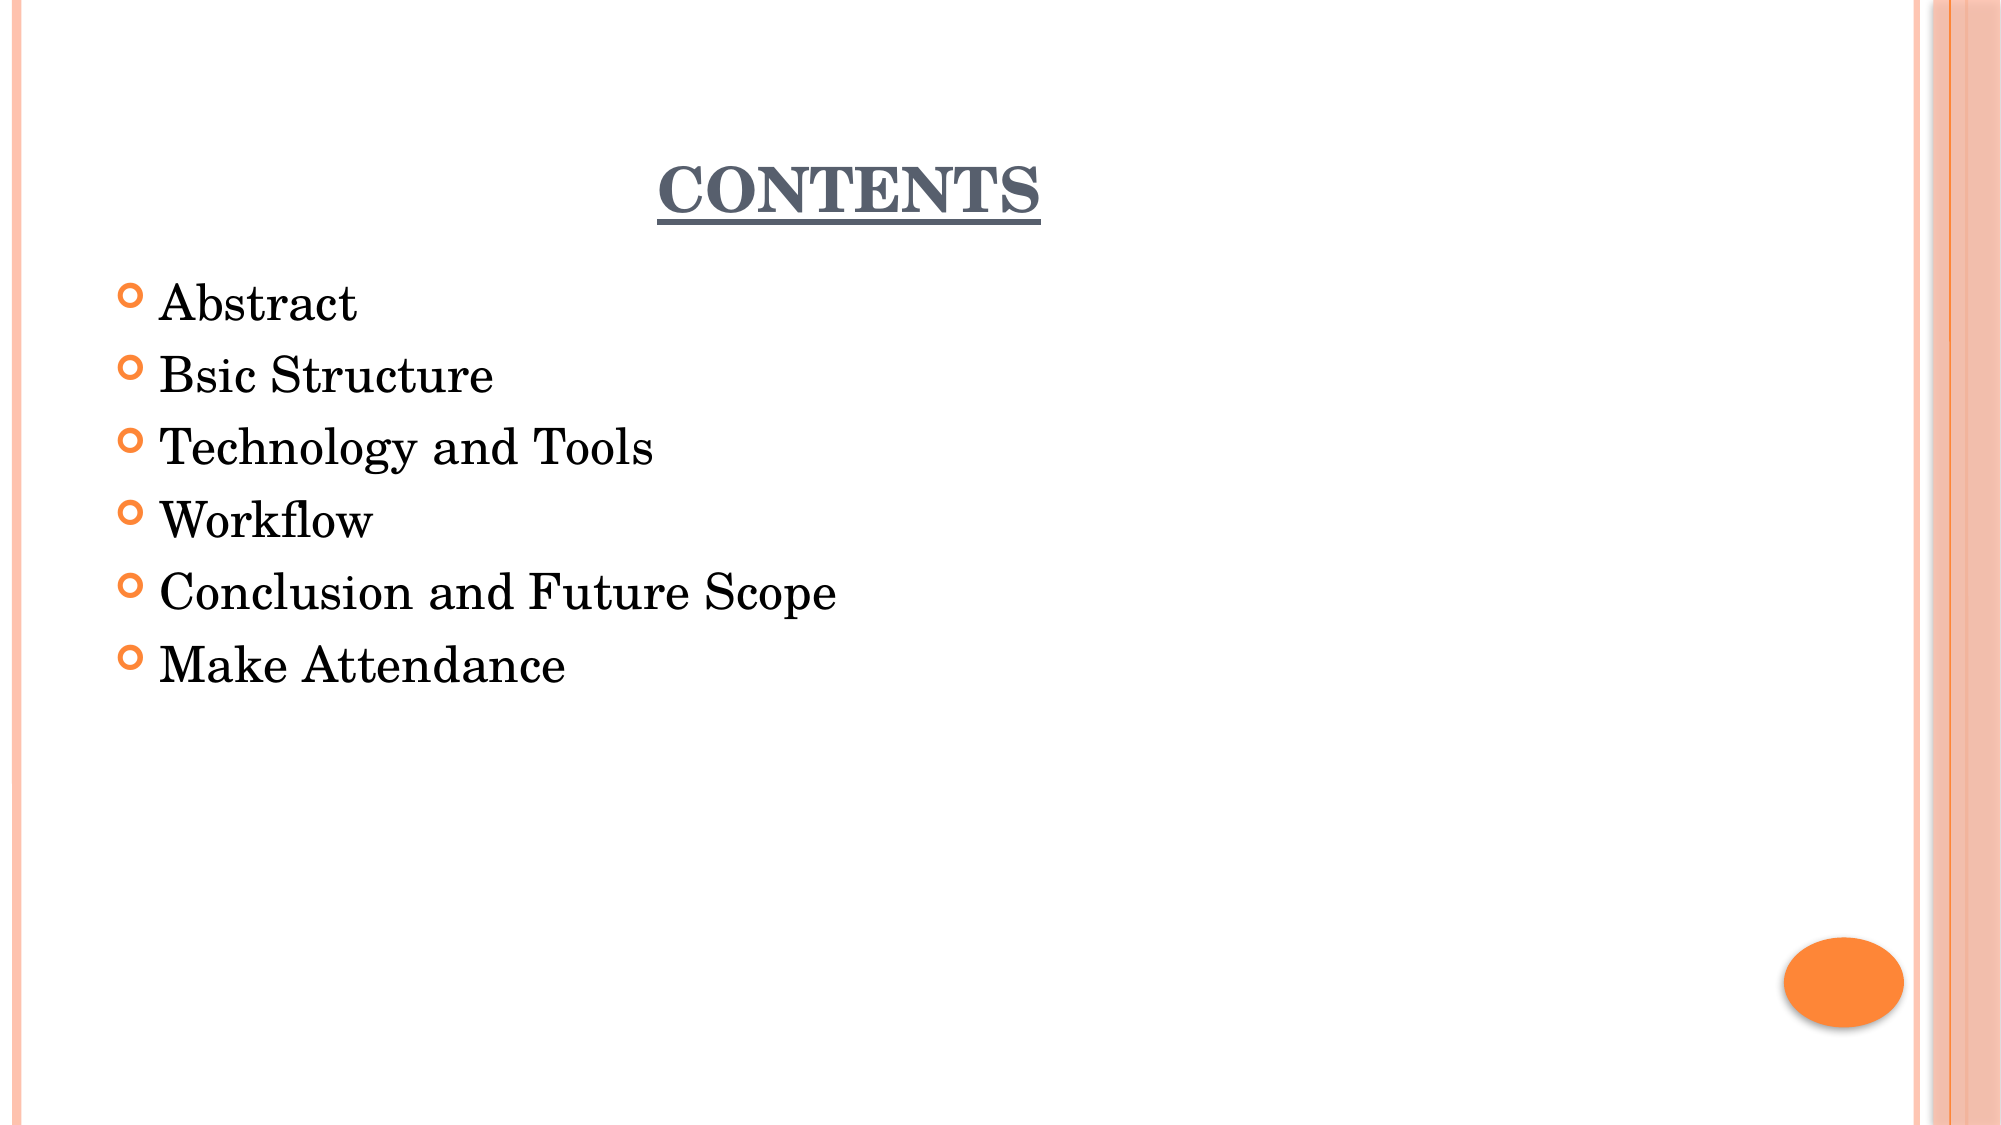

# CONTENTS
Abstract
Bsic Structure
Technology and Tools
Workflow
Conclusion and Future Scope
Make Attendance